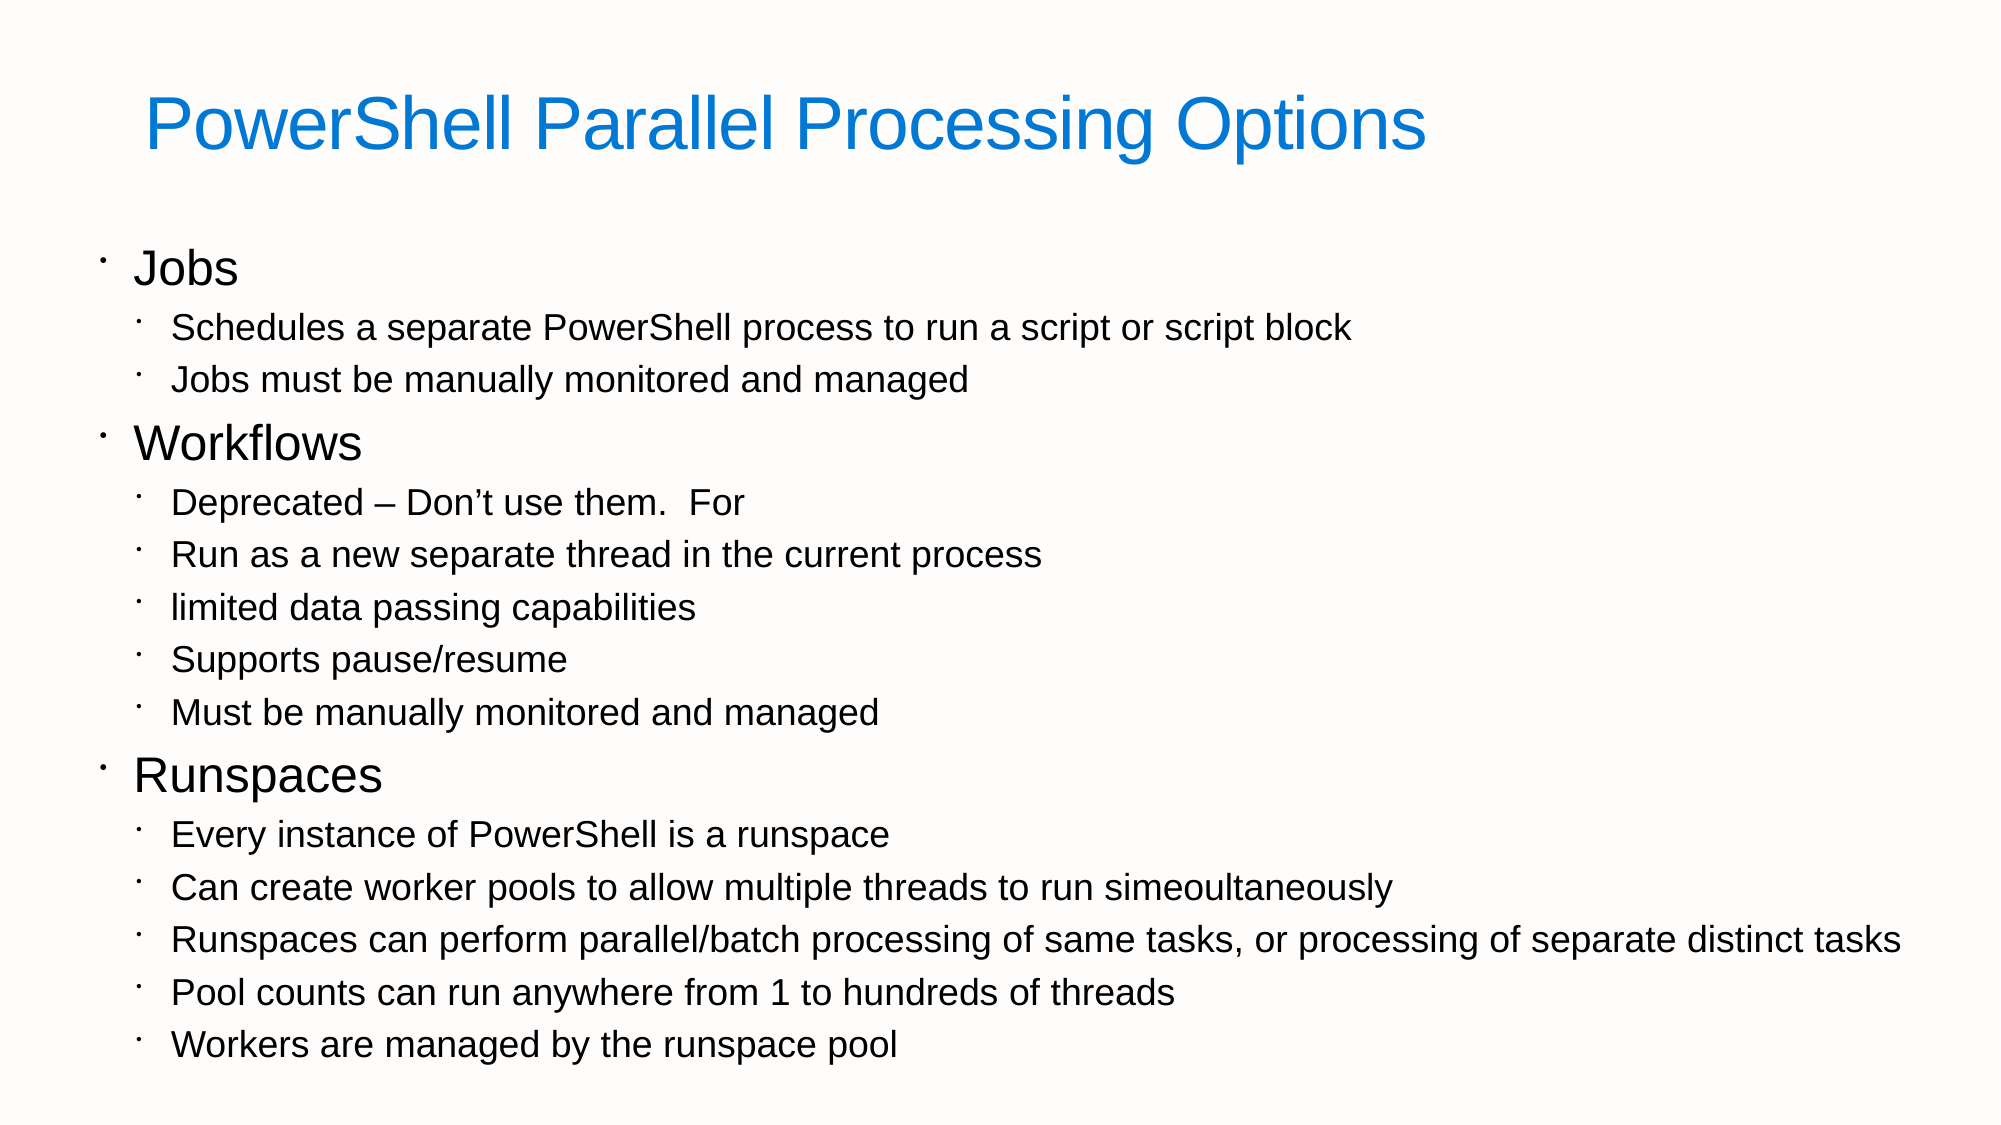

# PowerShell Parallel Processing Options
Jobs
Schedules a separate PowerShell process to run a script or script block
Jobs must be manually monitored and managed
Workflows
Deprecated – Don’t use them.  For
Run as a new separate thread in the current process
limited data passing capabilities
Supports pause/resume
Must be manually monitored and managed
Runspaces
Every instance of PowerShell is a runspace
Can create worker pools to allow multiple threads to run simeoultaneously
Runspaces can perform parallel/batch processing of same tasks, or processing of separate distinct tasks
Pool counts can run anywhere from 1 to hundreds of threads
Workers are managed by the runspace pool